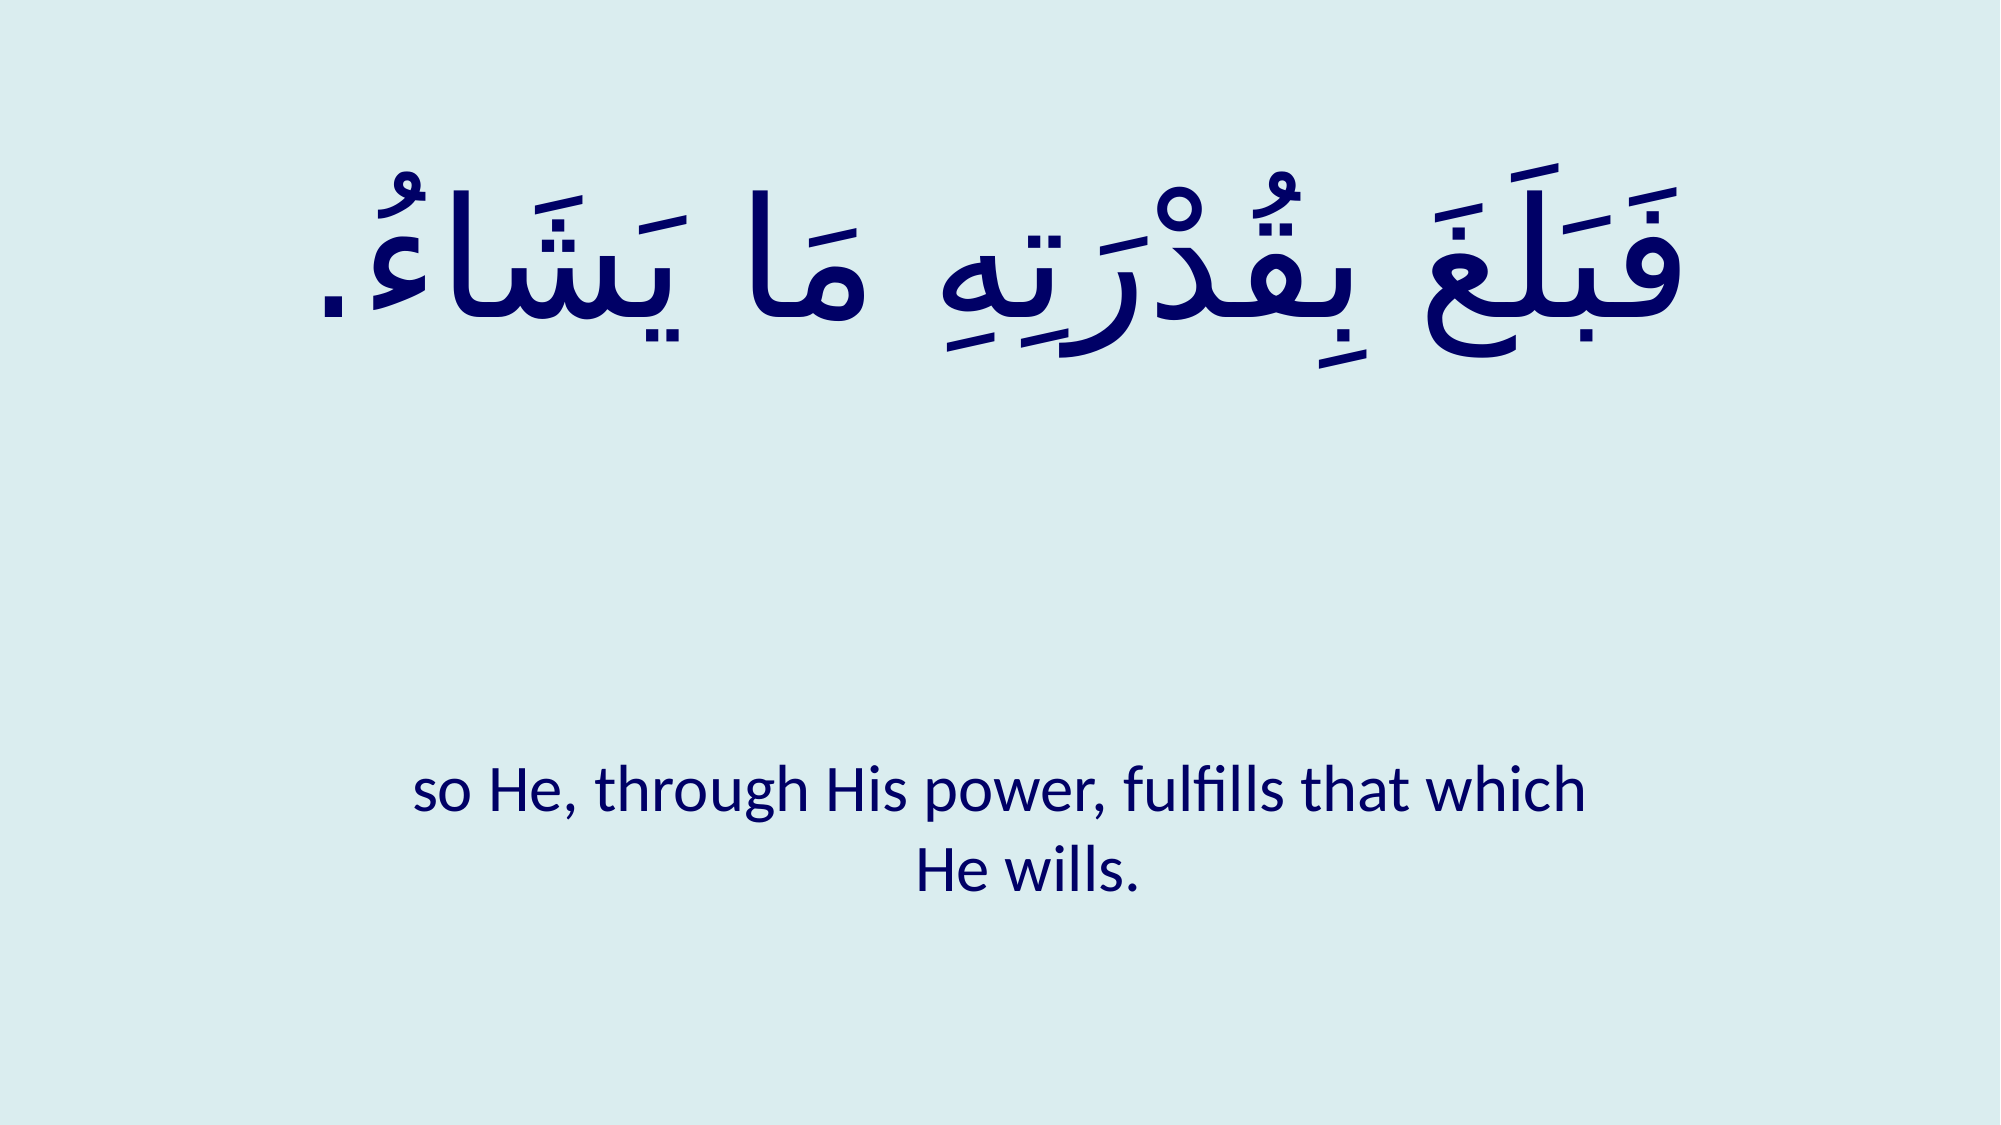

# فَبَلَغَ بِقُدْرَتِهِ مَا يَشَاءُ.
so He, through His power, fulfills that which He wills.